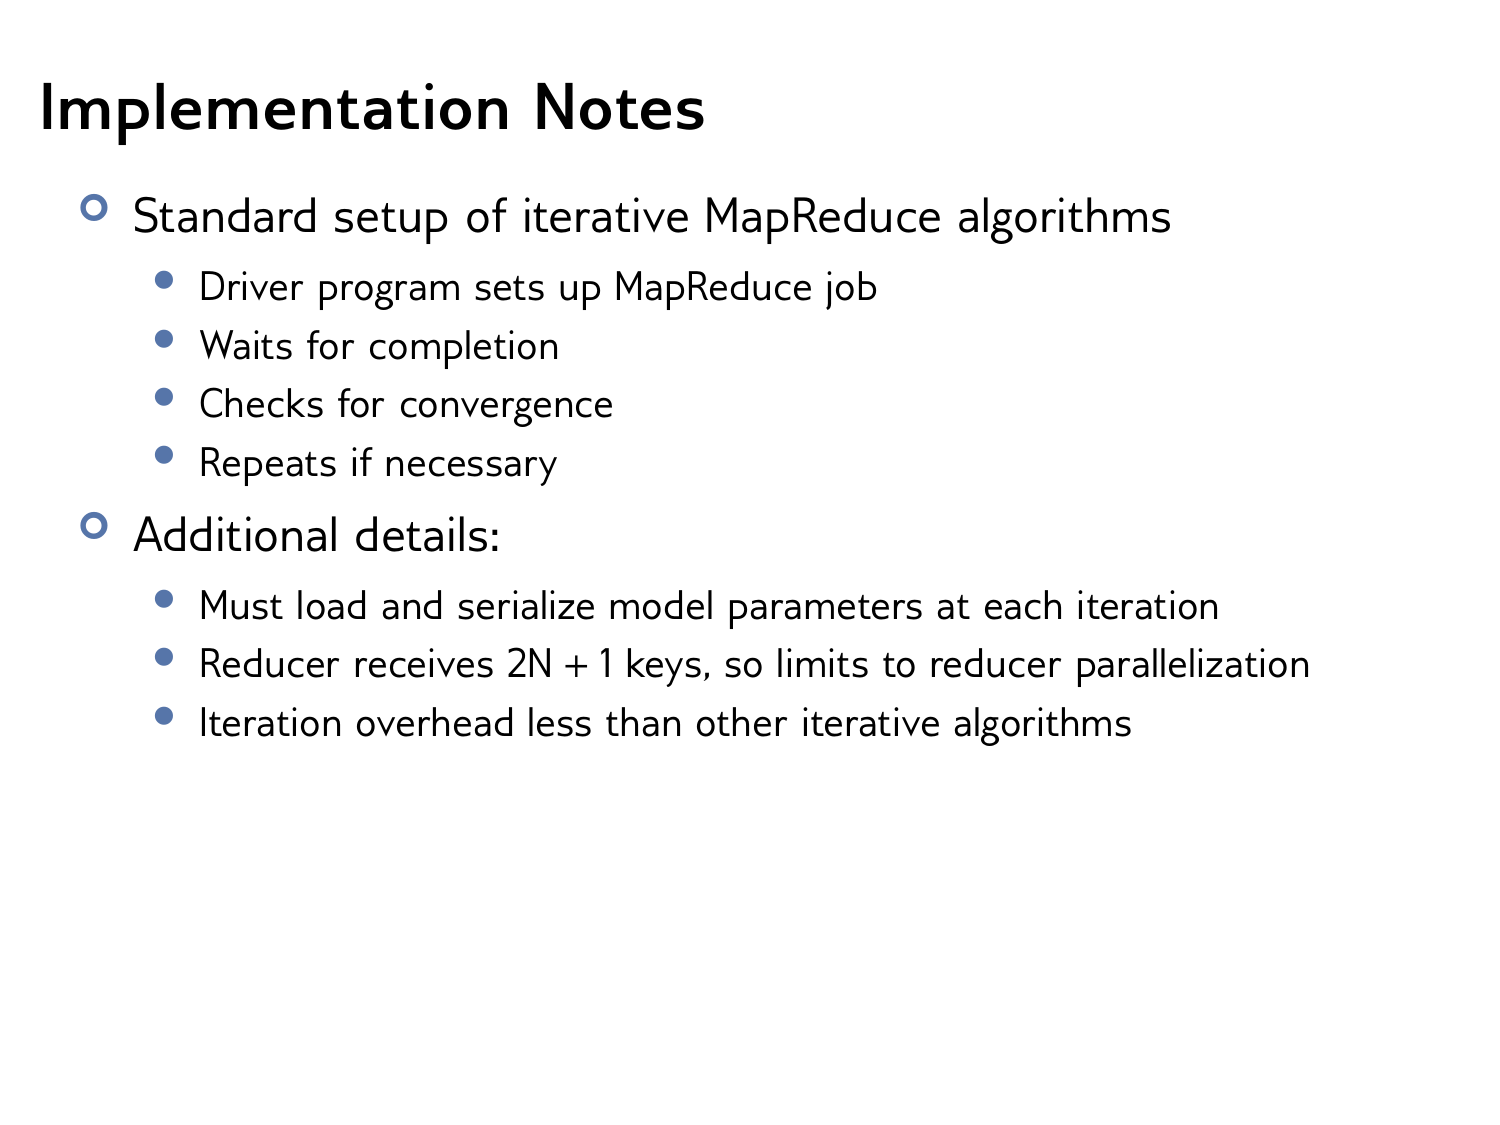

# Implementation Notes
Standard setup of iterative MapReduce algorithms
Driver program sets up MapReduce job
Waits for completion
Checks for convergence
Repeats if necessary
Additional details:
Must load and serialize model parameters at each iteration
Reducer receives 2N + 1 keys, so limits to reducer parallelization
Iteration overhead less than other iterative algorithms